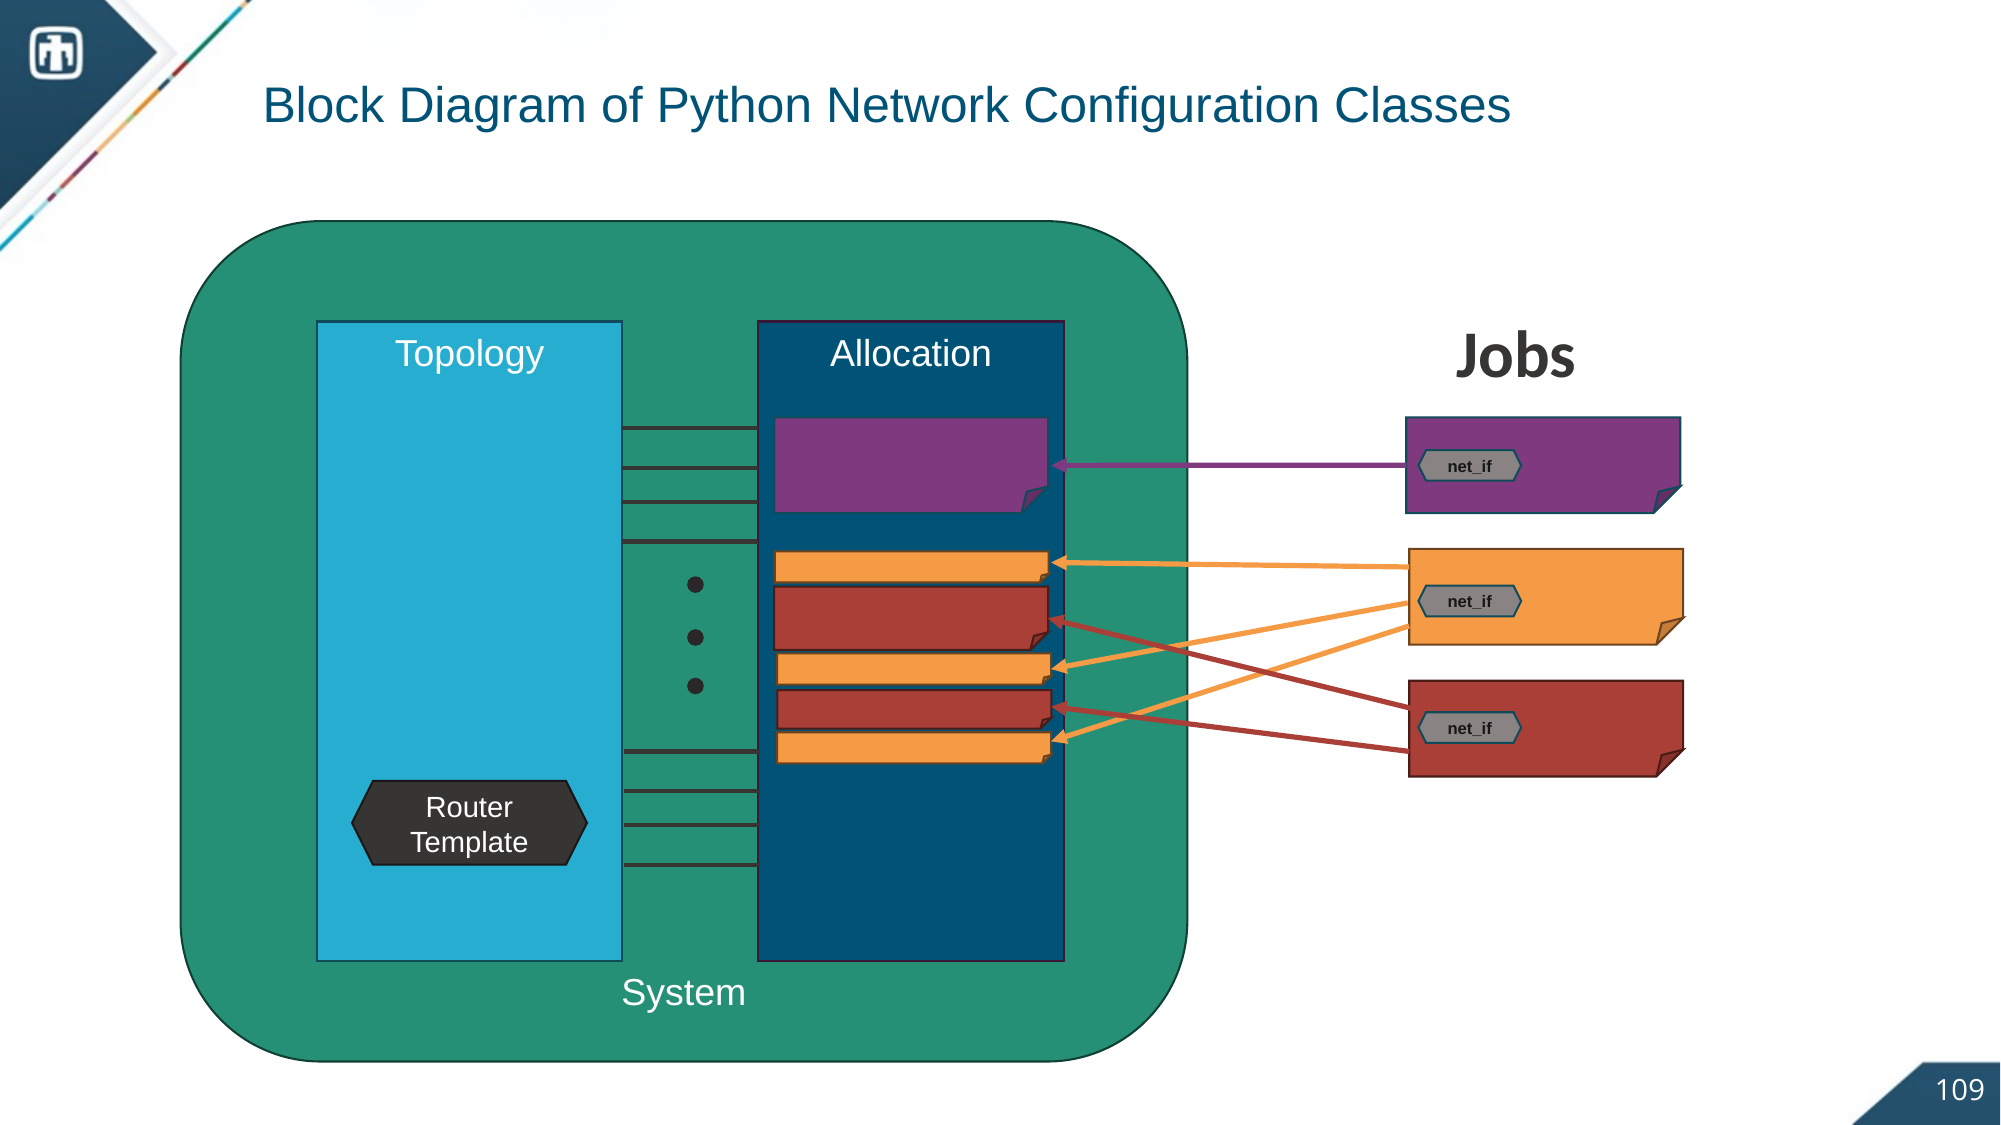

# Block Diagram of Python Network Configuration Classes
System
Jobs

Allocation
Topology

net_if

net_if

net_if

Router
Template
109